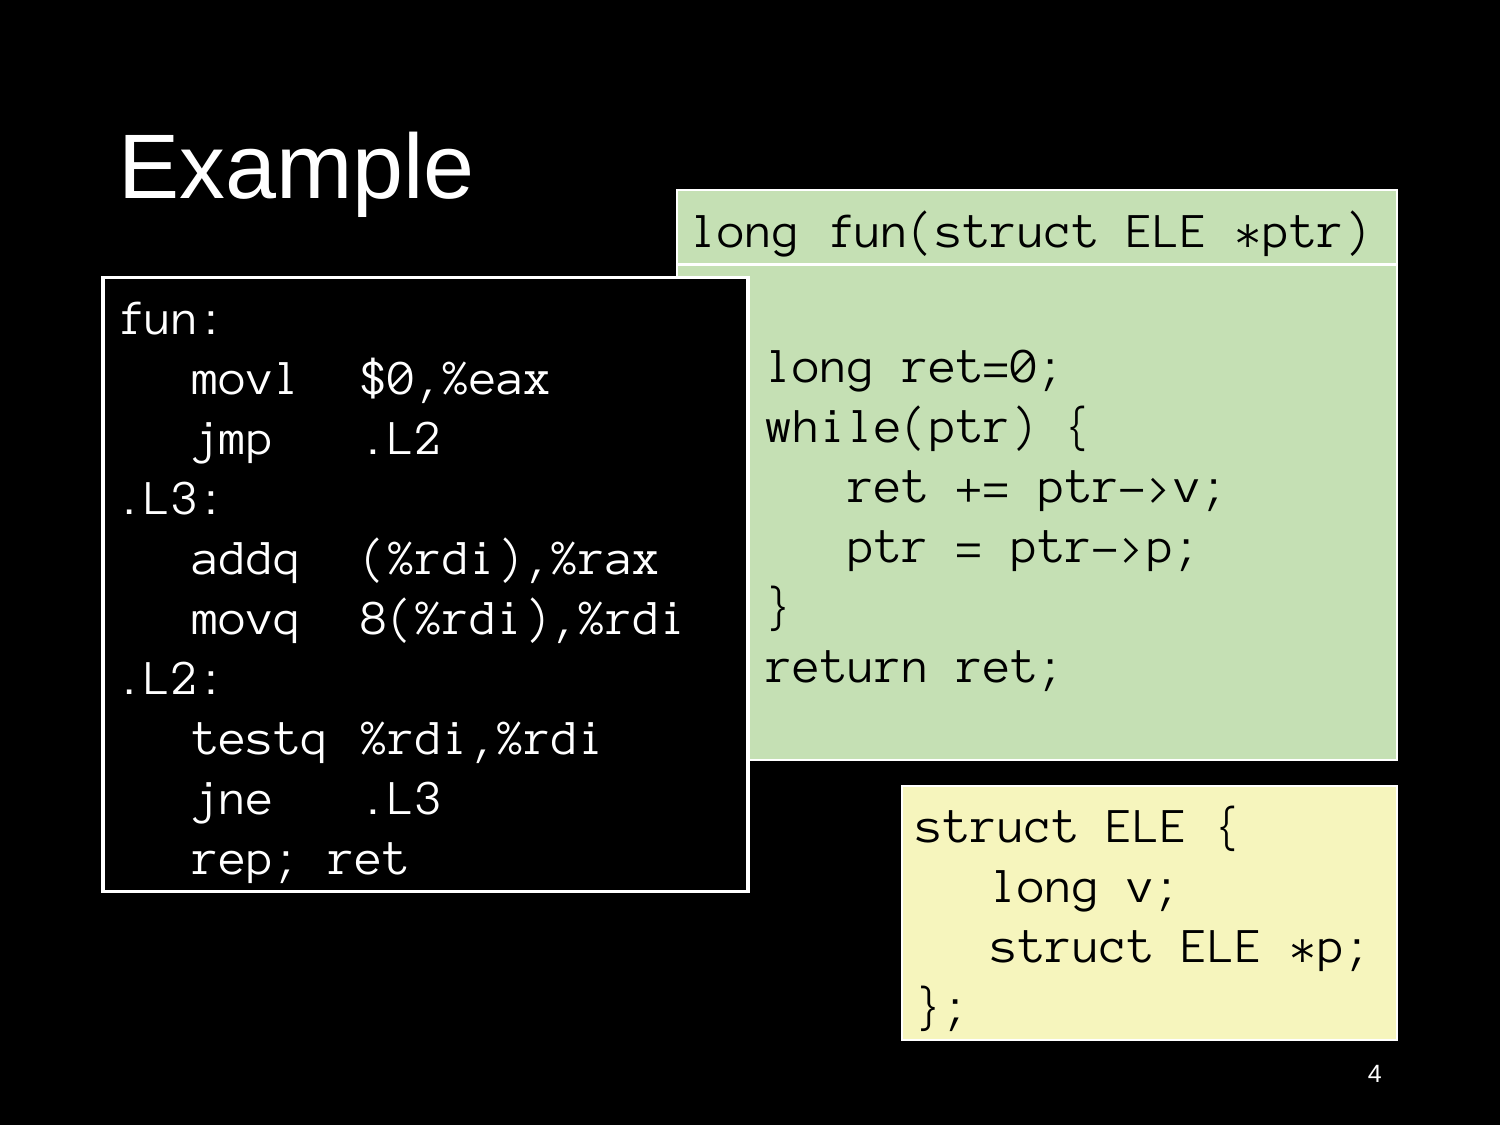

# Example
long fun(struct ELE *ptr)
{
	long ret=0;
	while(ptr) {
	   ret += ptr->v;
	   ptr = ptr->p;
	}
	return ret;
}
fun:
	movl	$0,%eax
	jmp	.L2
.L3:
	addq	(%rdi),%rax
	movq	8(%rdi),%rdi
.L2:
	testq	%rdi,%rdi
	jne	.L3
	rep; ret
struct ELE {
	long v;
	struct ELE *p;
};
4